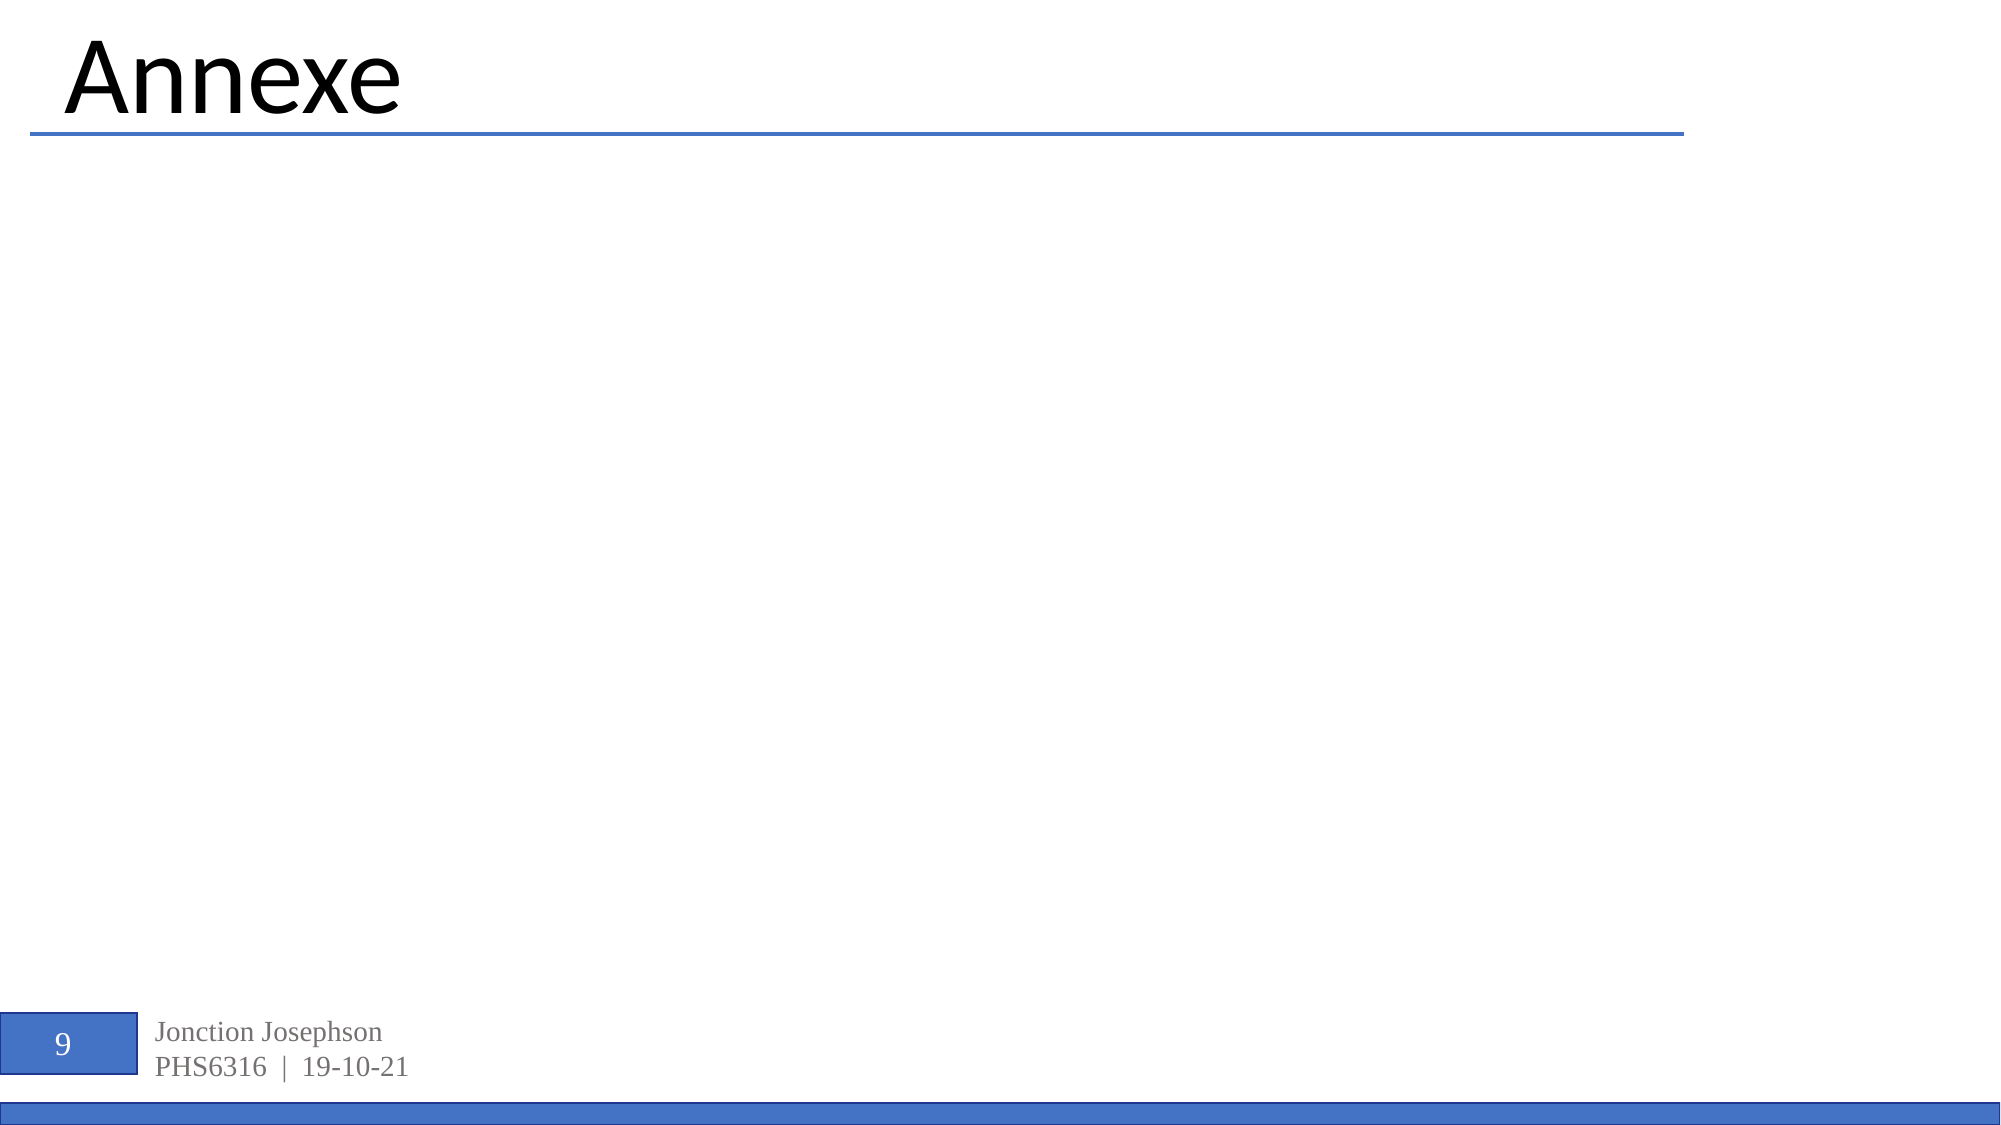

# Annexe
Jonction Josephson
PHS6316  |  19-10-21
9